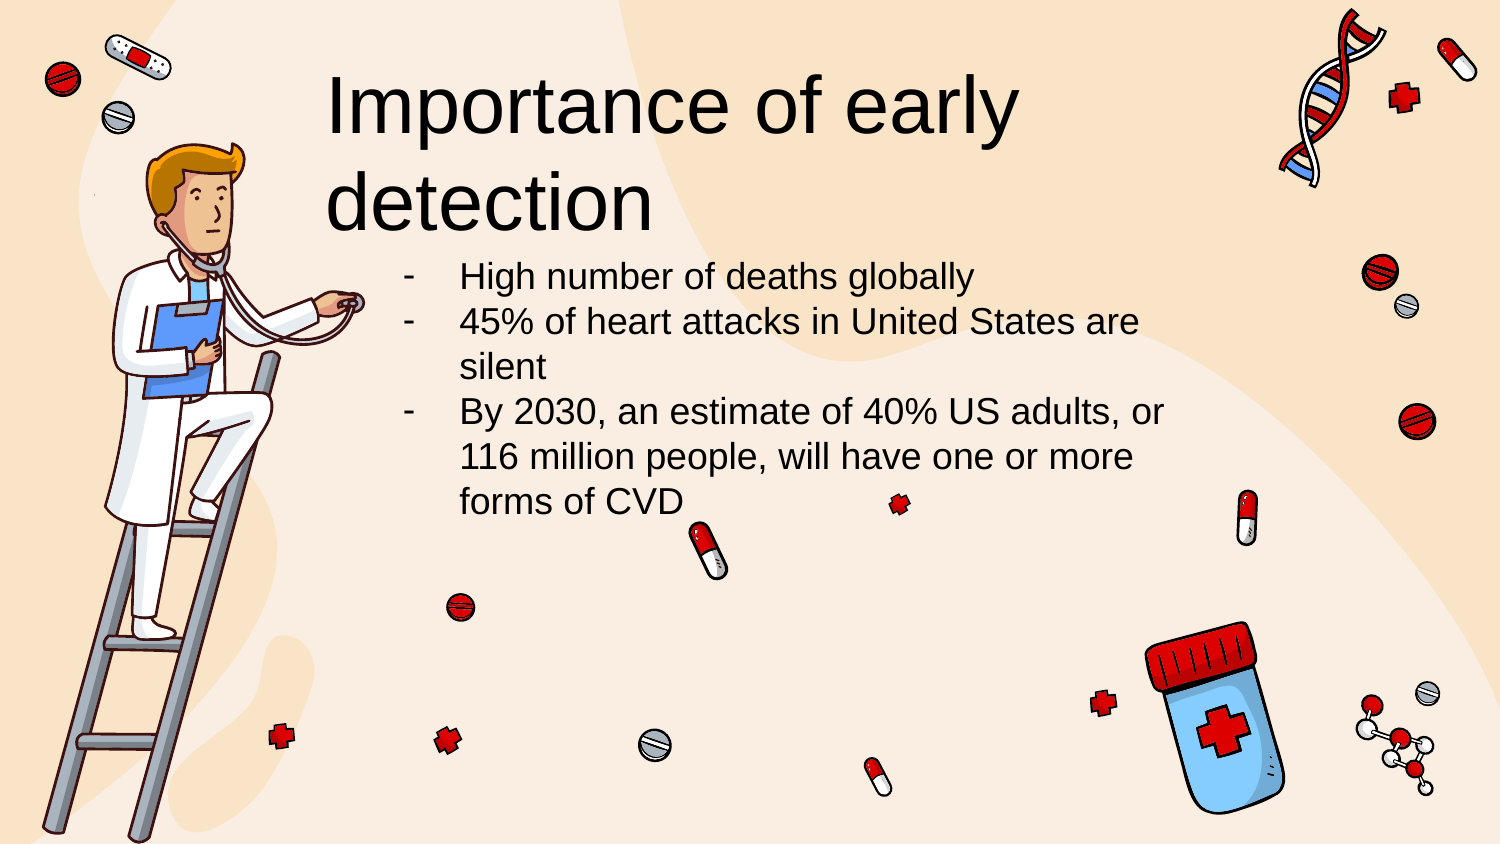

# Importance of early detection

High number of deaths globally
45% of heart attacks in United States are silent
By 2030, an estimate of 40% US adults, or 116 million people, will have one or more forms of CVD